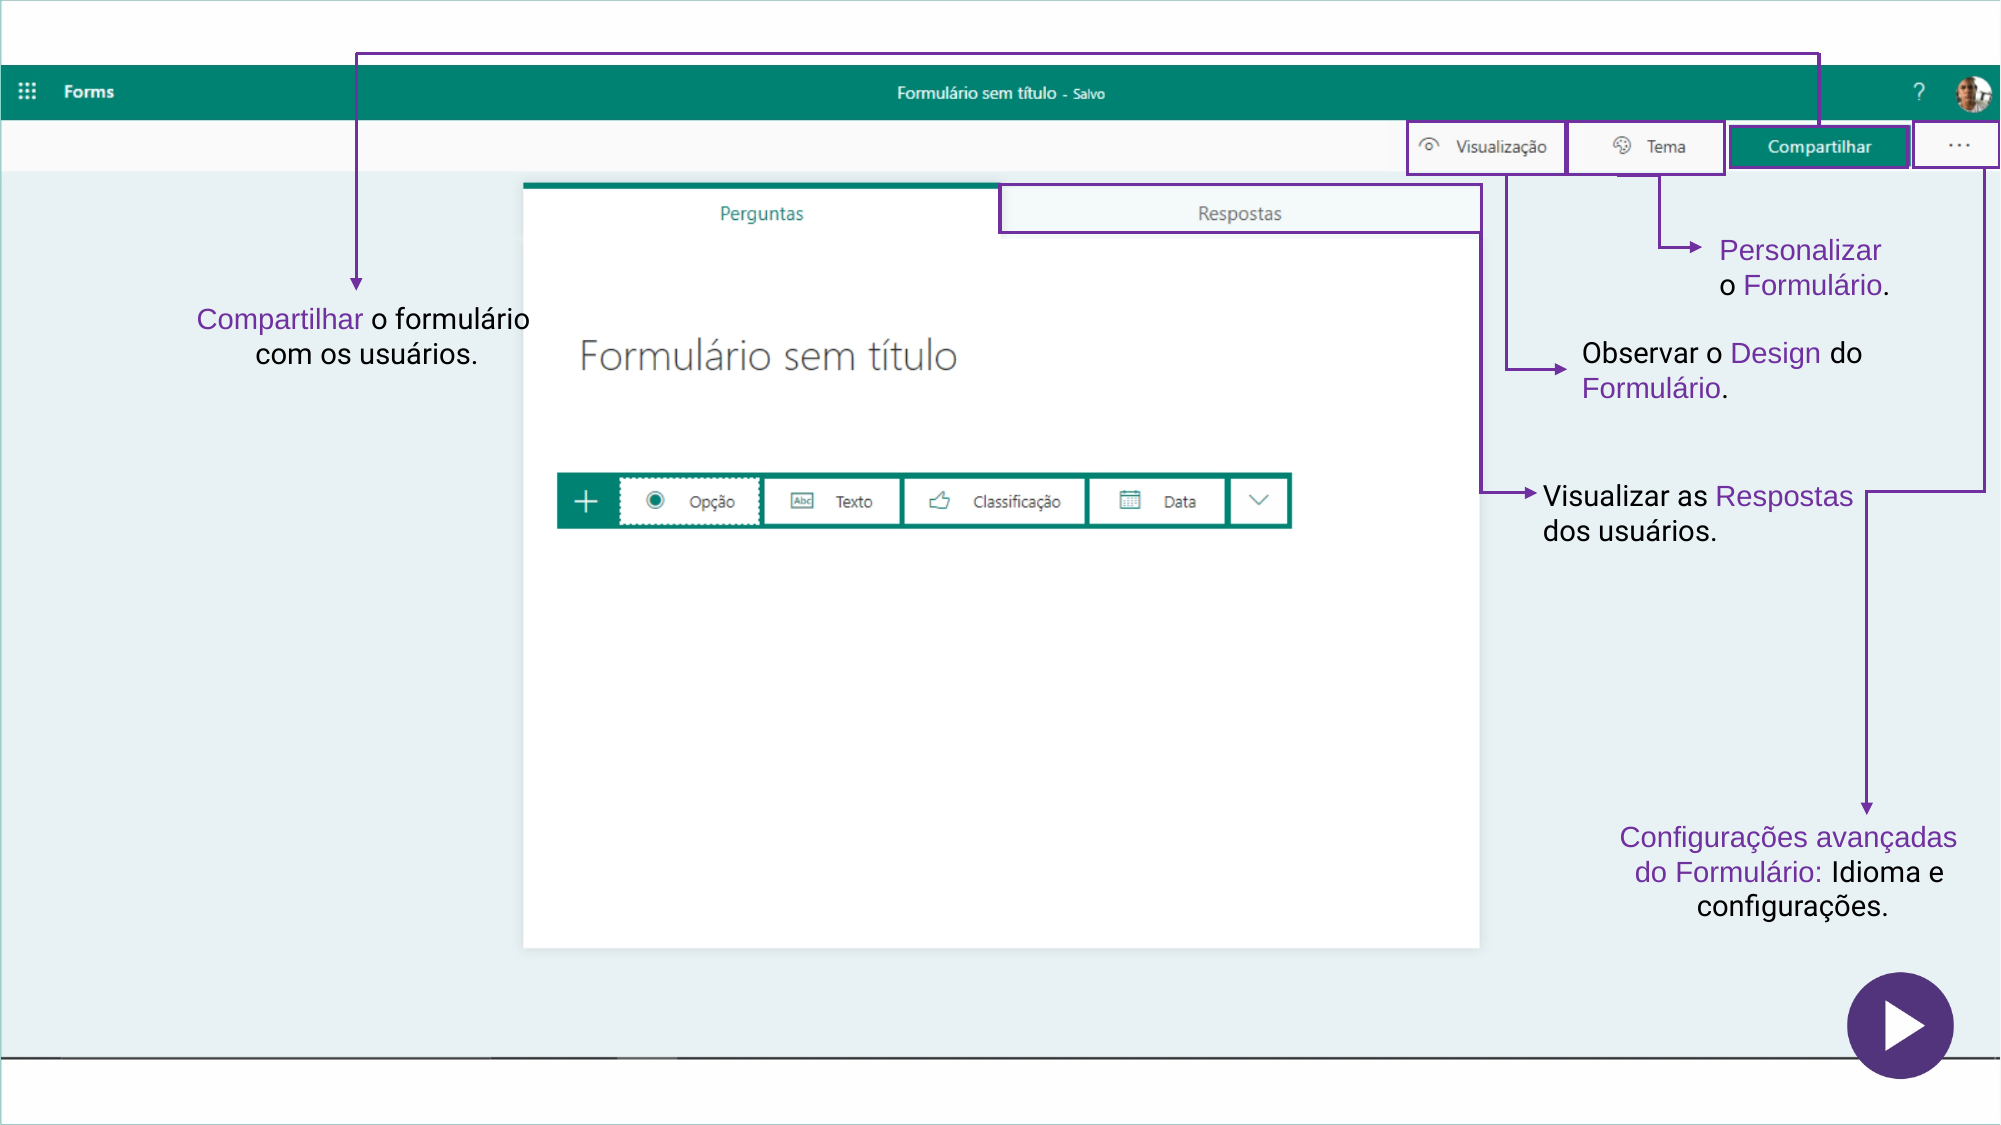

Personalizar
o Formulário.
Compartilhar o formulário
 com os usuários.
Observar o Design do
Formulário.
Visualizar as Respostas
dos usuários.
Configurações avançadas
do Formulário: Idioma e
configurações.